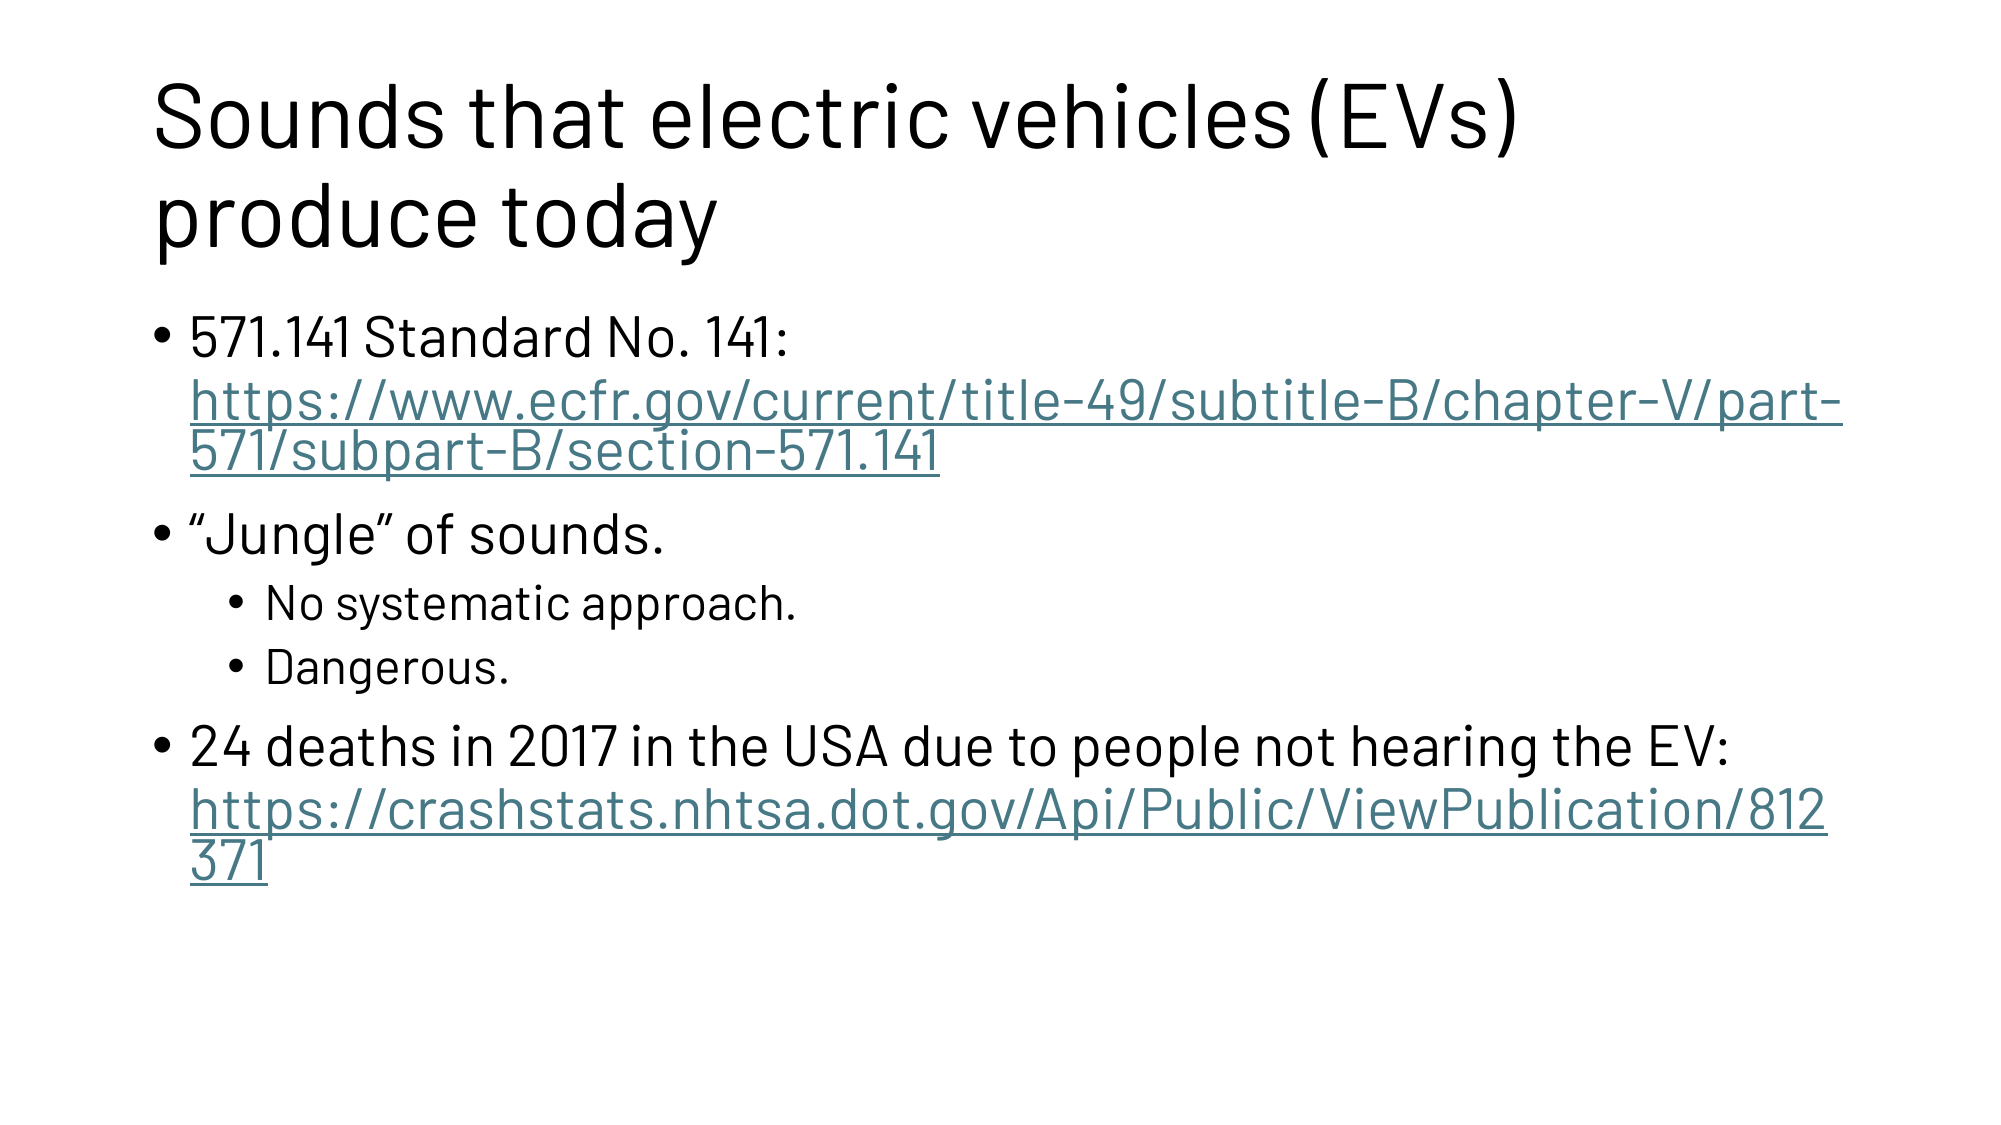

# Sounds that electric vehicles (EVs) produce today
571.141 Standard No. 141: https://www.ecfr.gov/current/title-49/subtitle-B/chapter-V/part-571/subpart-B/section-571.141
“Jungle” of sounds.
No systematic approach.
Dangerous.
24 deaths in 2017 in the USA due to people not hearing the EV: https://crashstats.nhtsa.dot.gov/Api/Public/ViewPublication/812371